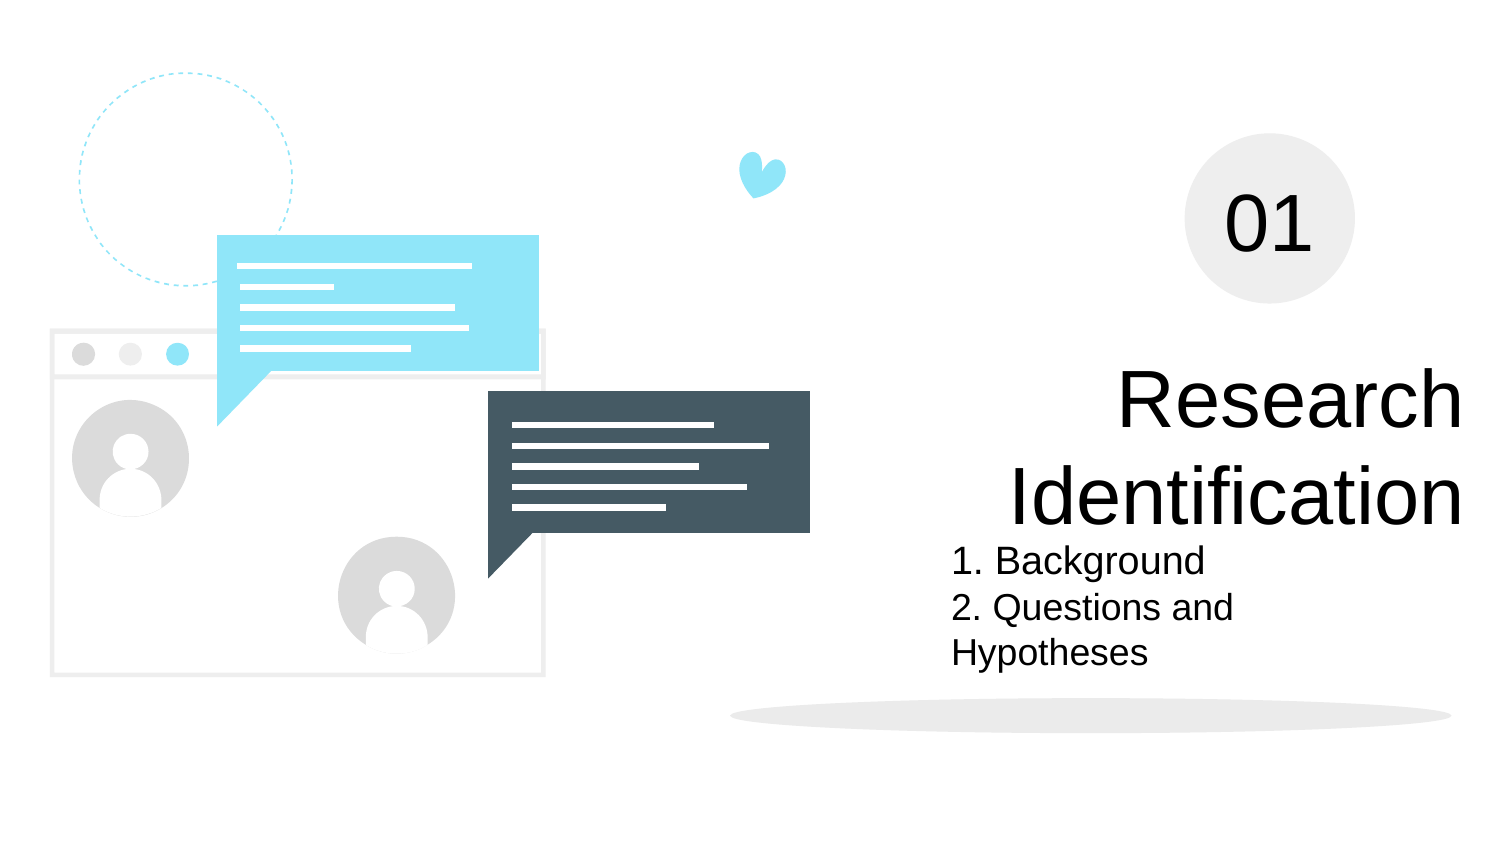

01

# Research Identification
1. Background
2. Questions and Hypotheses